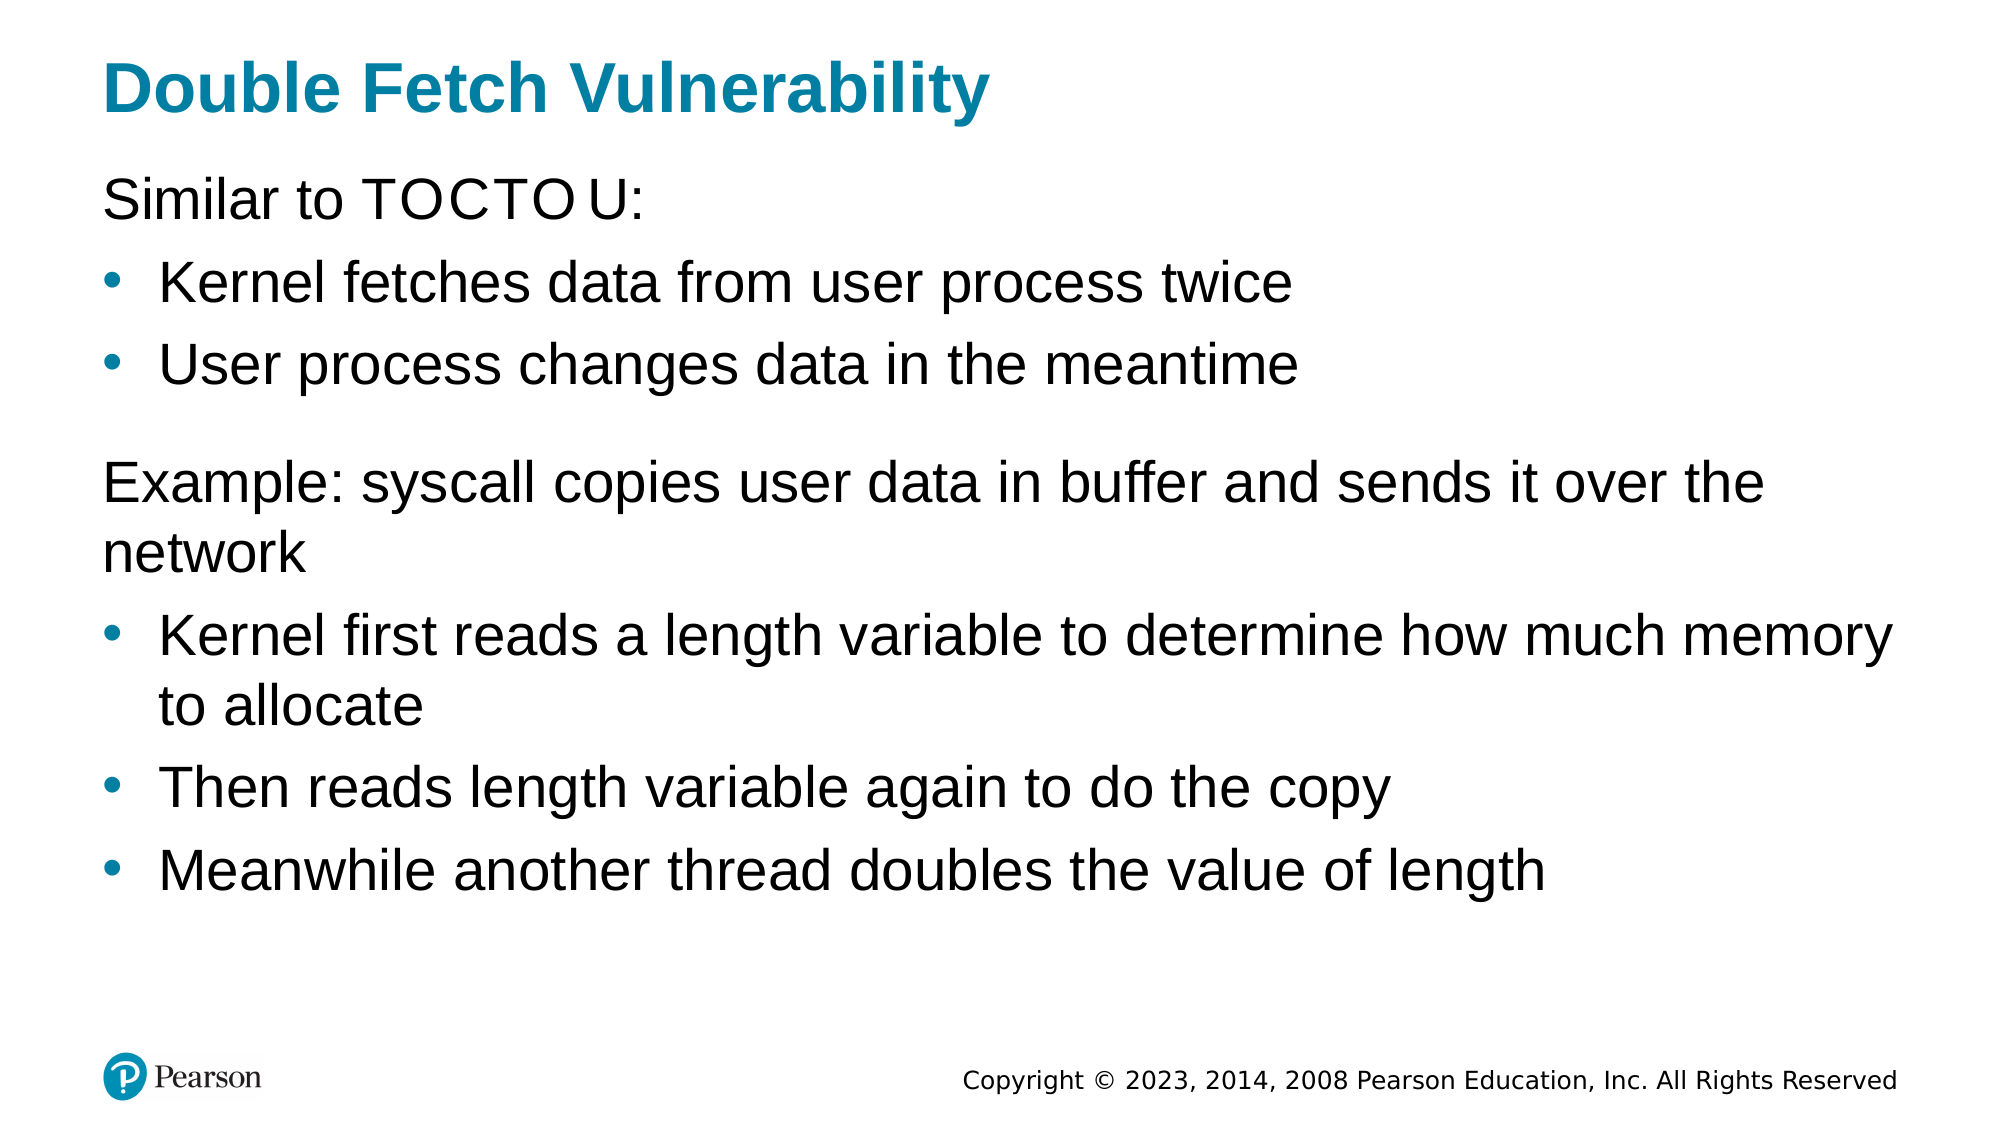

# Double Fetch Vulnerability
Similar to T O C T O U:
Kernel fetches data from user process twice
User process changes data in the meantime
Example: syscall copies user data in buffer and sends it over the network
Kernel first reads a length variable to determine how much memory to allocate
Then reads length variable again to do the copy
Meanwhile another thread doubles the value of length